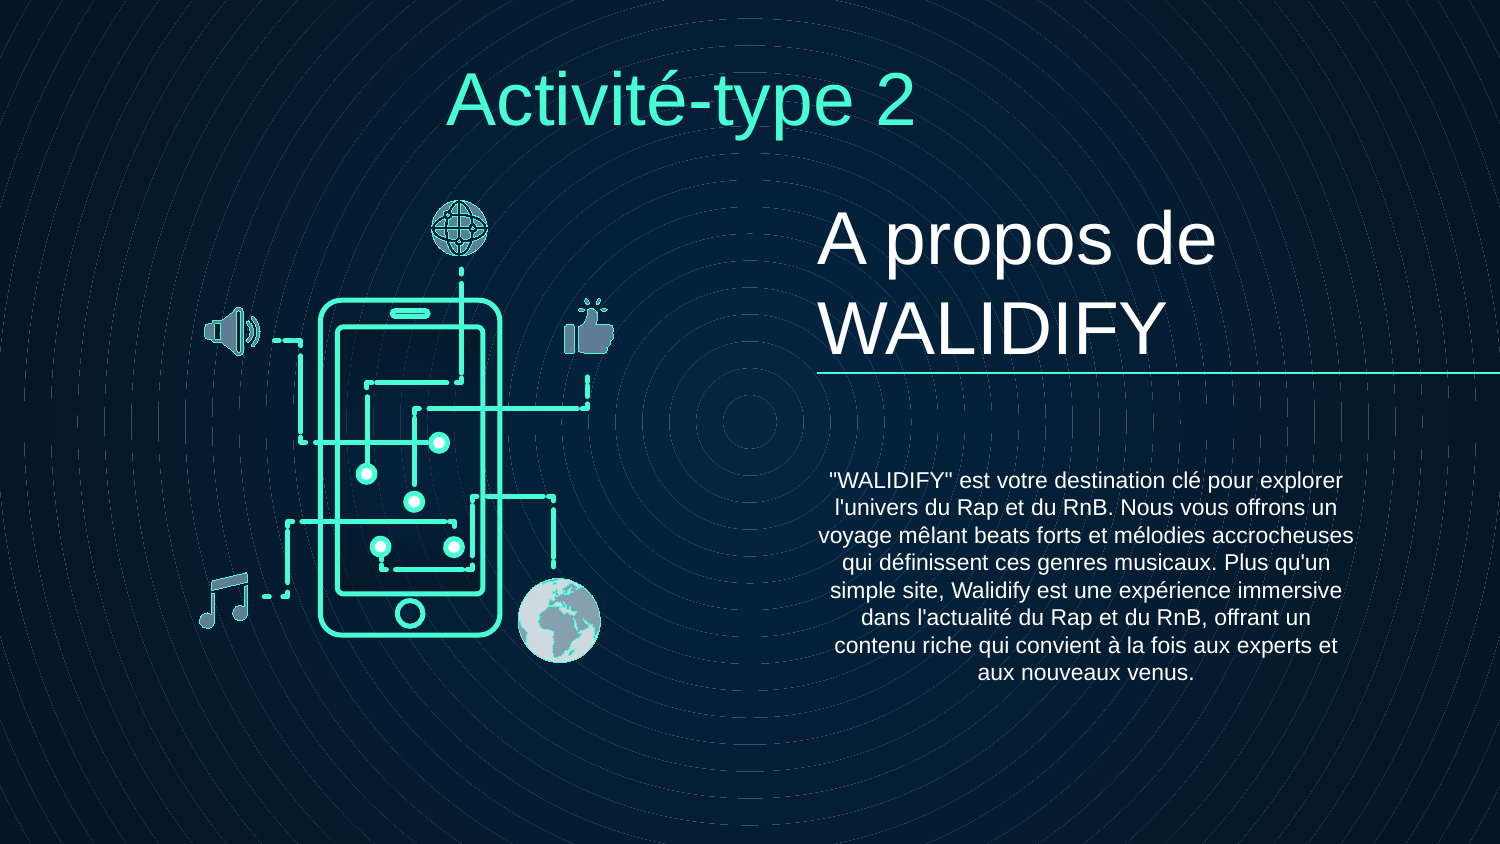

Activité-type 2

# A propos de WALIDIFY

"WALIDIFY" est votre destination clé pour explorer l'univers du Rap et du RnB. Nous vous offrons un voyage mêlant beats forts et mélodies accrocheuses qui définissent ces genres musicaux. Plus qu'un simple site, Walidify est une expérience immersive dans l'actualité du Rap et du RnB, offrant un contenu riche qui convient à la fois aux experts et aux nouveaux venus.